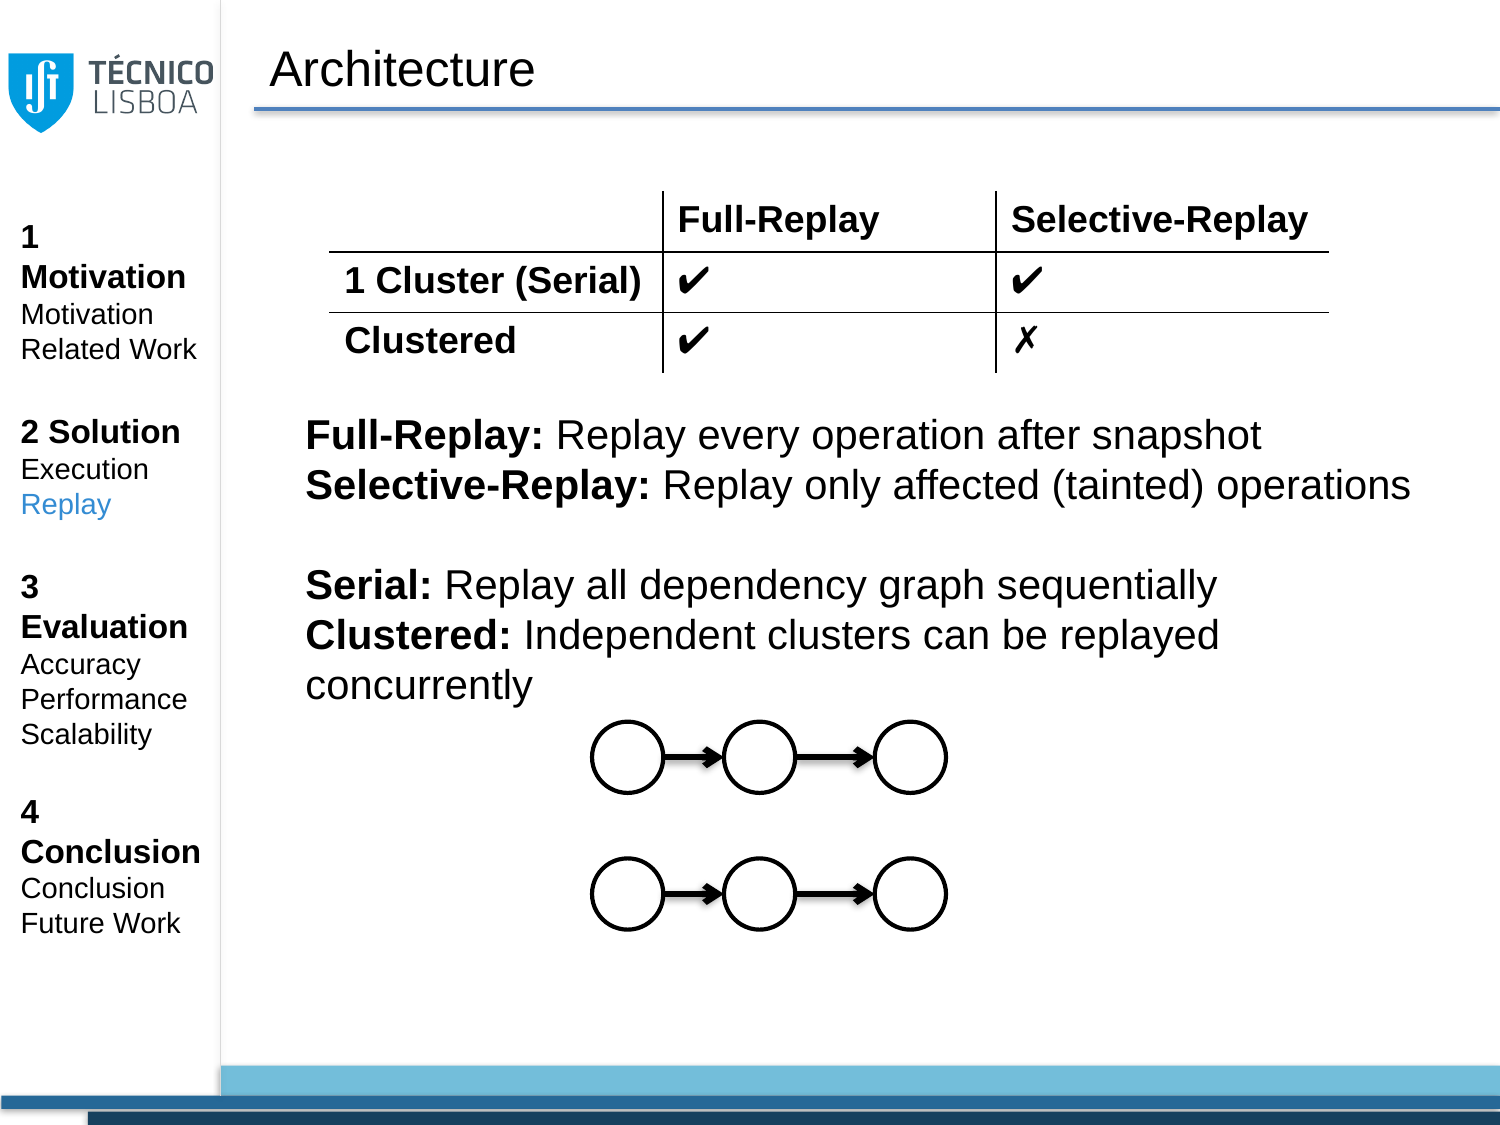

# Architecture
|  | Full-Replay | Selective-Replay |
| --- | --- | --- |
| 1 Cluster (Serial) | ✔ | ✔ |
| Clustered | ✔ | ✗ |
1 Motivation
Motivation
Related Work

2 Solution
Execution
Replay

3 Evaluation
Accuracy
Performance
Scalability

4 Conclusion
Conclusion
Future Work

Full-Replay: Replay every operation after snapshot
Selective-Replay: Replay only affected (tainted) operations

Serial: Replay all dependency graph sequentially
Clustered: Independent clusters can be replayed concurrently